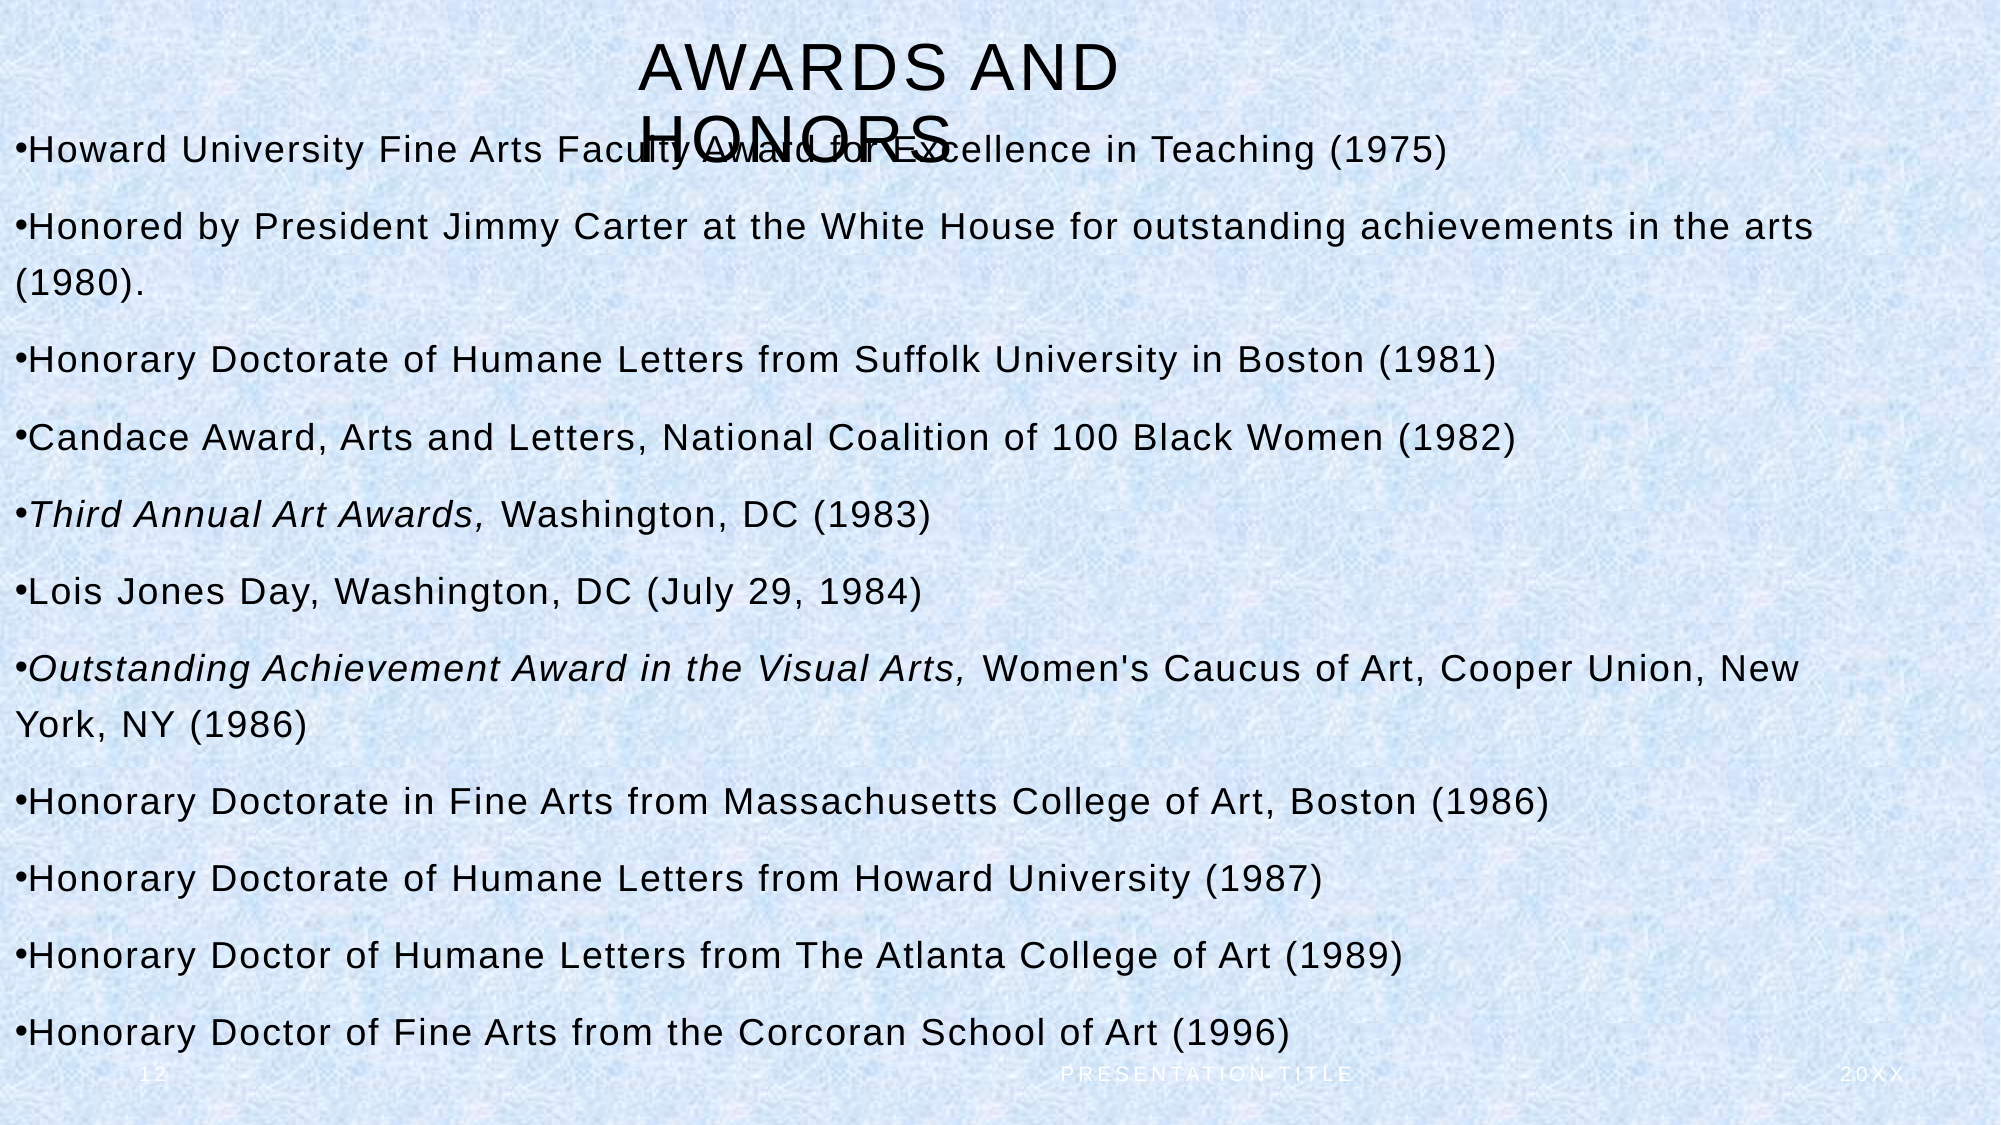

# Awards and honors
Howard University Fine Arts Faculty Award for Excellence in Teaching (1975)
Honored by President Jimmy Carter at the White House for outstanding achievements in the arts (1980).
Honorary Doctorate of Humane Letters from Suffolk University in Boston (1981)
Candace Award, Arts and Letters, National Coalition of 100 Black Women (1982)
Third Annual Art Awards, Washington, DC (1983)
Lois Jones Day, Washington, DC (July 29, 1984)
Outstanding Achievement Award in the Visual Arts, Women's Caucus of Art, Cooper Union, New York, NY (1986)
Honorary Doctorate in Fine Arts from Massachusetts College of Art, Boston (1986)
Honorary Doctorate of Humane Letters from Howard University (1987)
Honorary Doctor of Humane Letters from The Atlanta College of Art (1989)
Honorary Doctor of Fine Arts from the Corcoran School of Art (1996)
12
Presentation Title
20XX